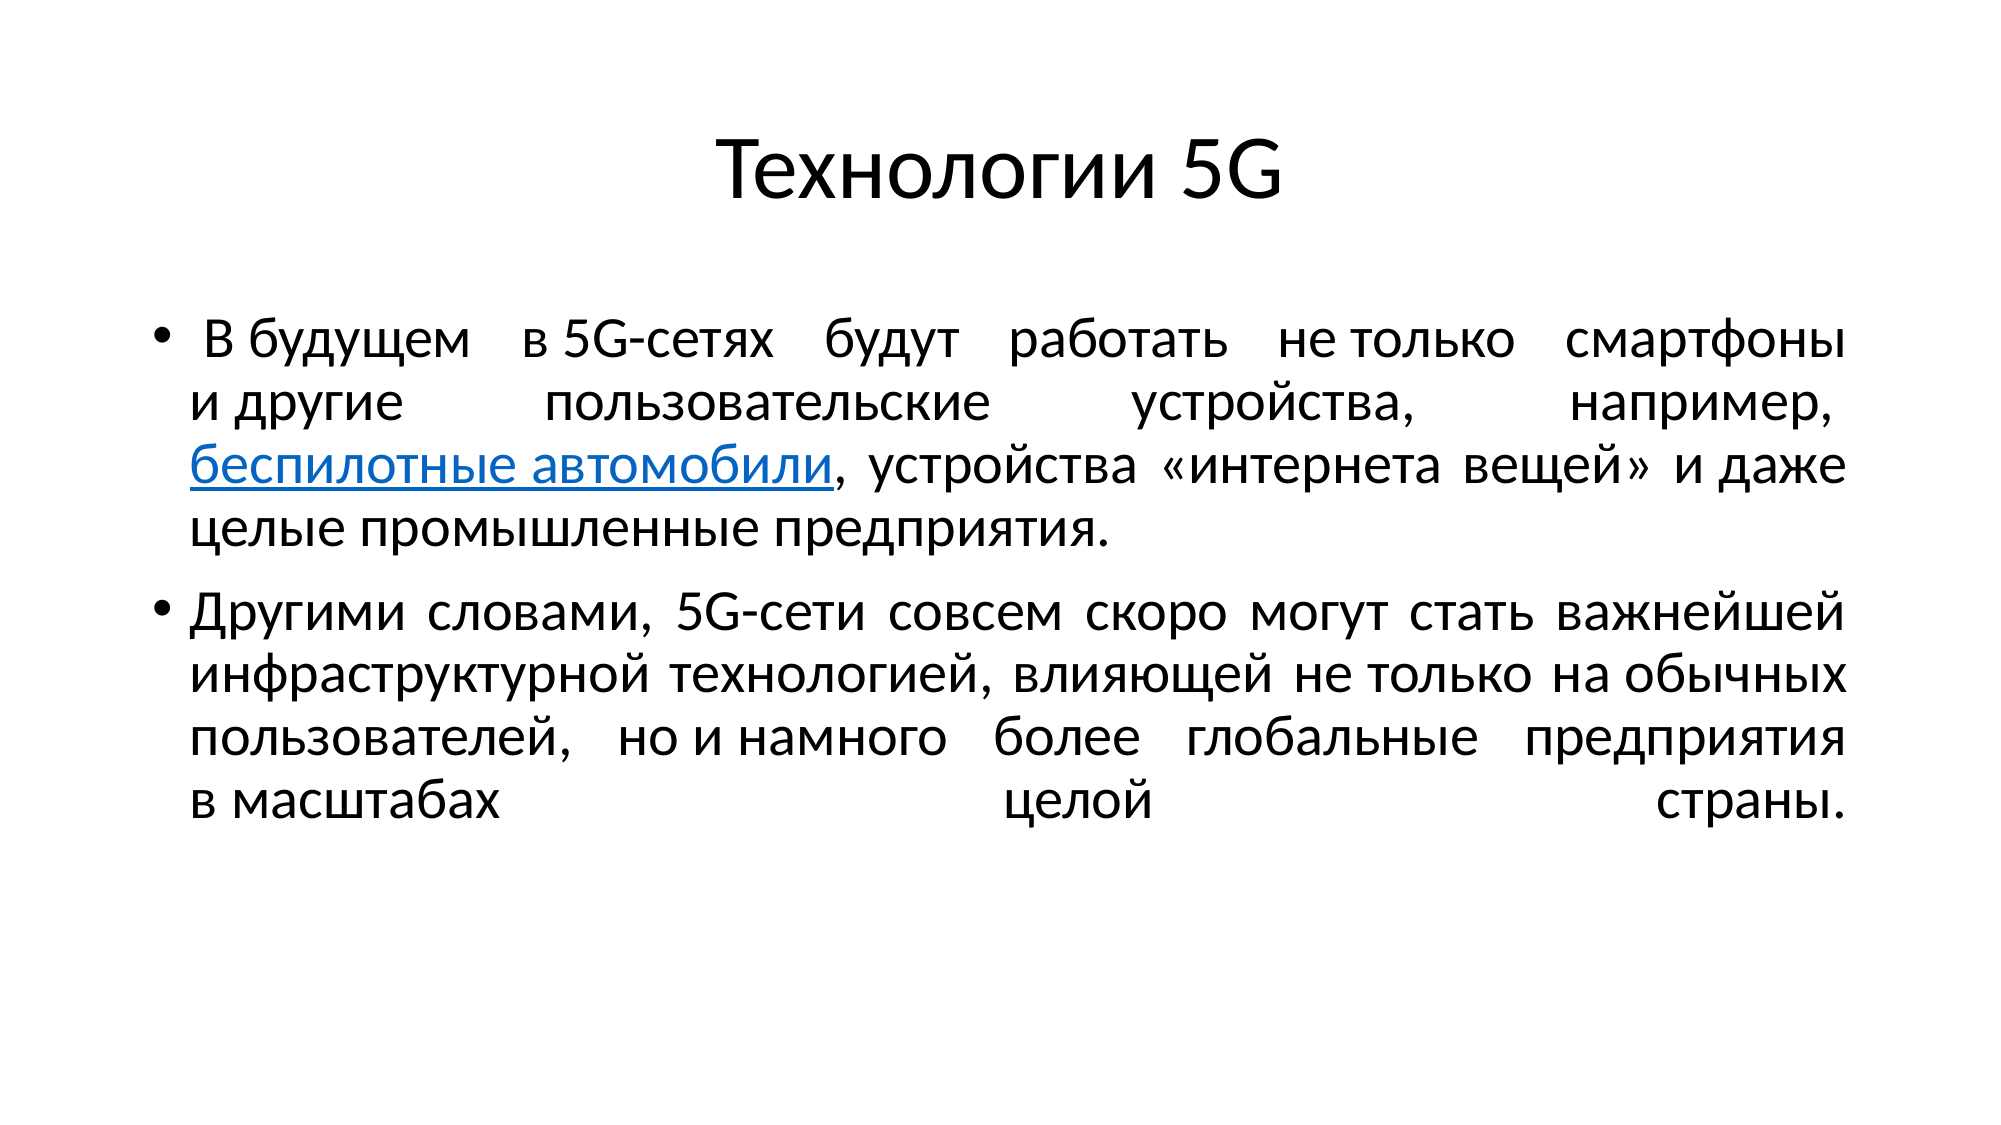

# Технологии 5G
 В будущем в 5G-сетях будут работать не только смартфоны и другие пользовательские устройства,  например, беспилотные автомобили, устройства «интернета вещей» и даже целые промышленные предприятия.
Другими словами, 5G-сети совсем скоро могут стать важнейшей инфраструктурной технологией, влияющей не только на обычных пользователей, но и намного более глобальные предприятия в масштабах целой страны.